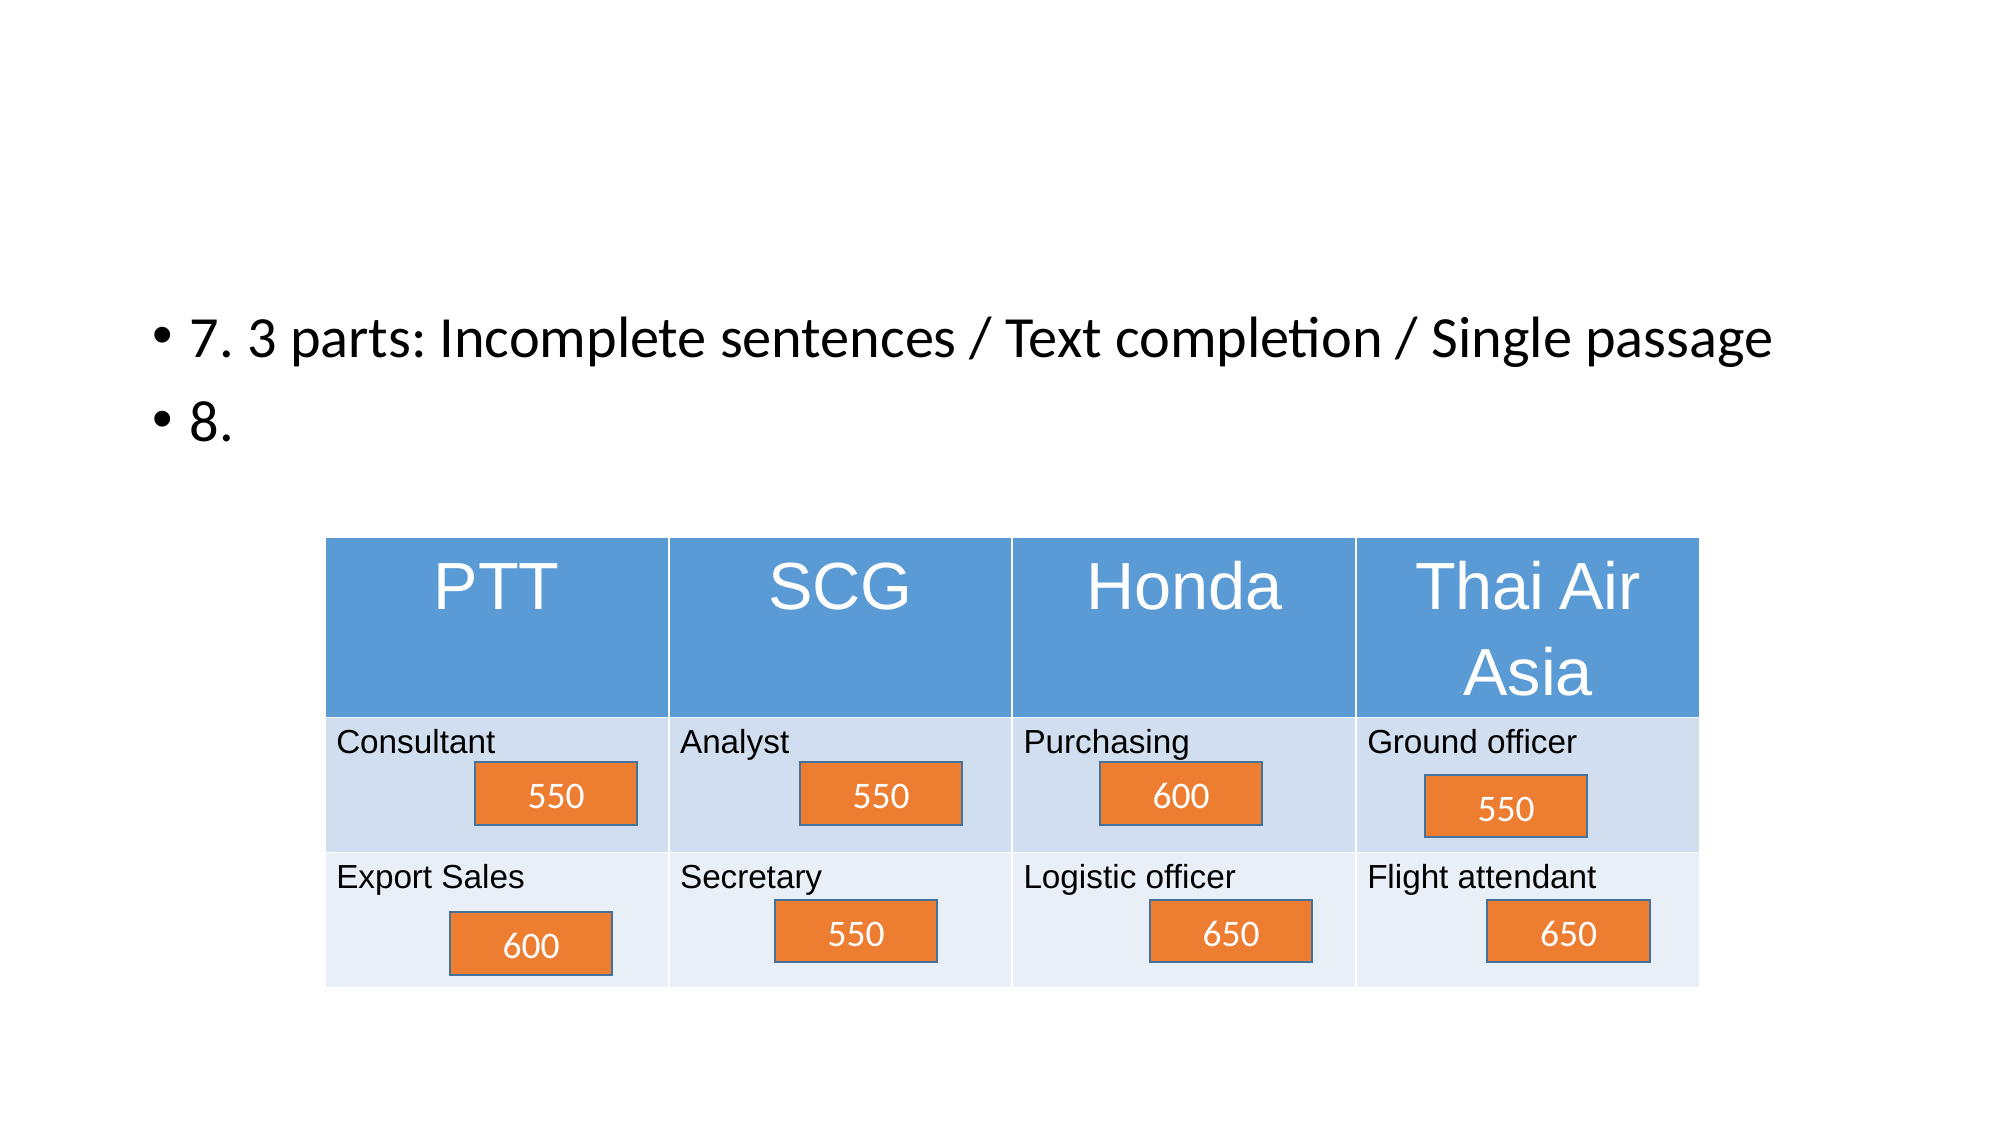

#
7. 3 parts: Incomplete sentences / Text completion / Single passage
8.

| PTT | SCG | Honda | Thai Air Asia |
| --- | --- | --- | --- |
| Consultant | Analyst | Purchasing | Ground officer |
| Export Sales | Secretary | Logistic officer | Flight attendant |
550
550
600
550
550
650
650
600